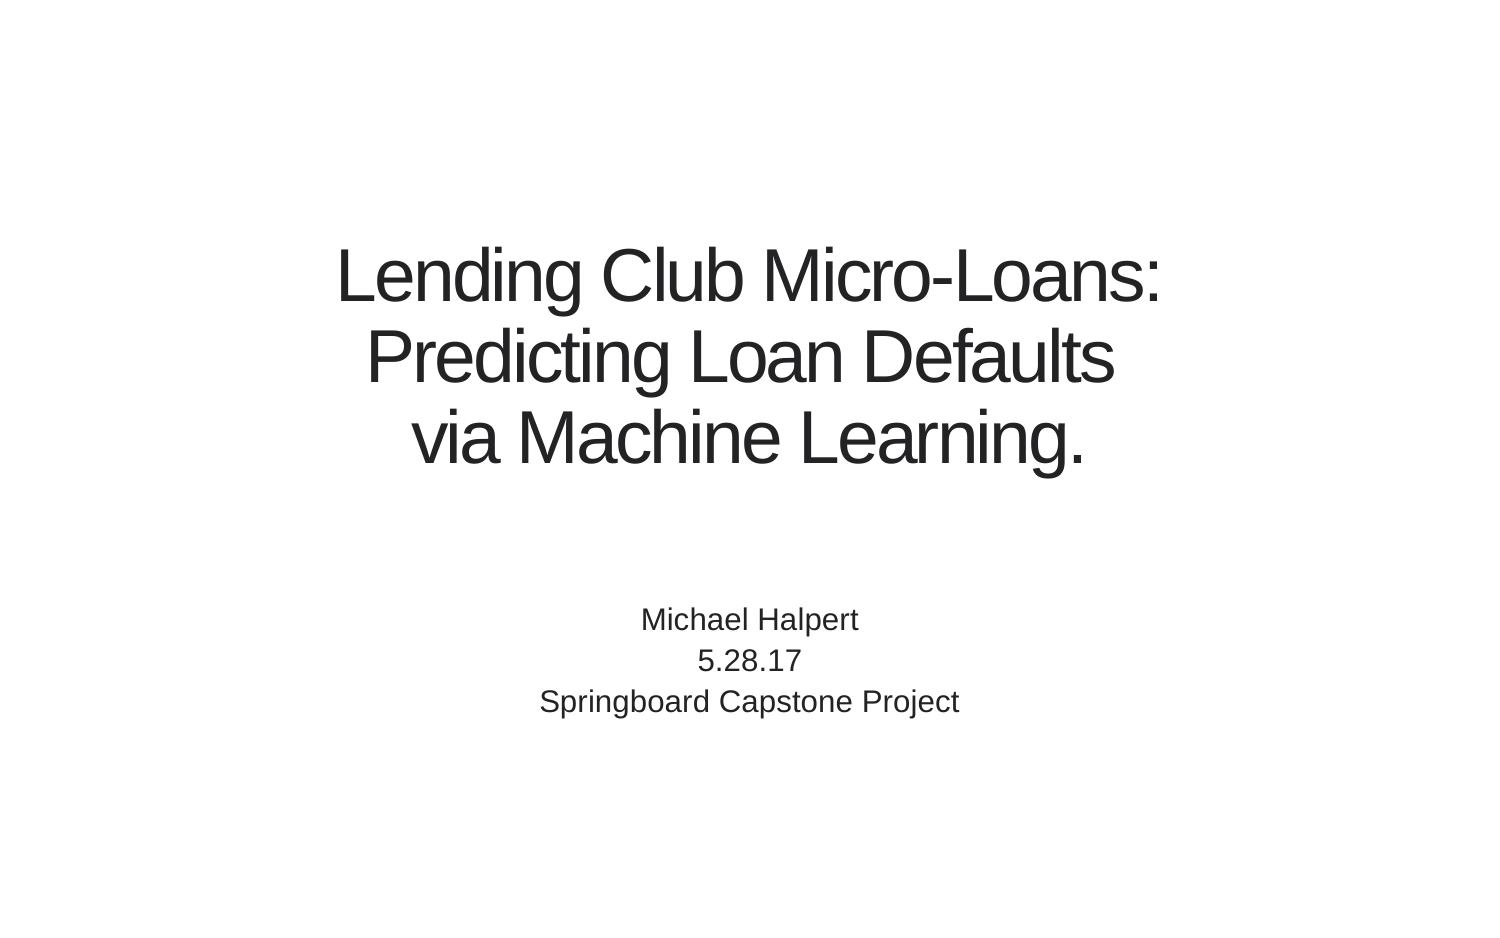

# Lending Club Micro-Loans: Predicting Loan Defaults via Machine Learning.
Michael Halpert
5.28.17
Springboard Capstone Project